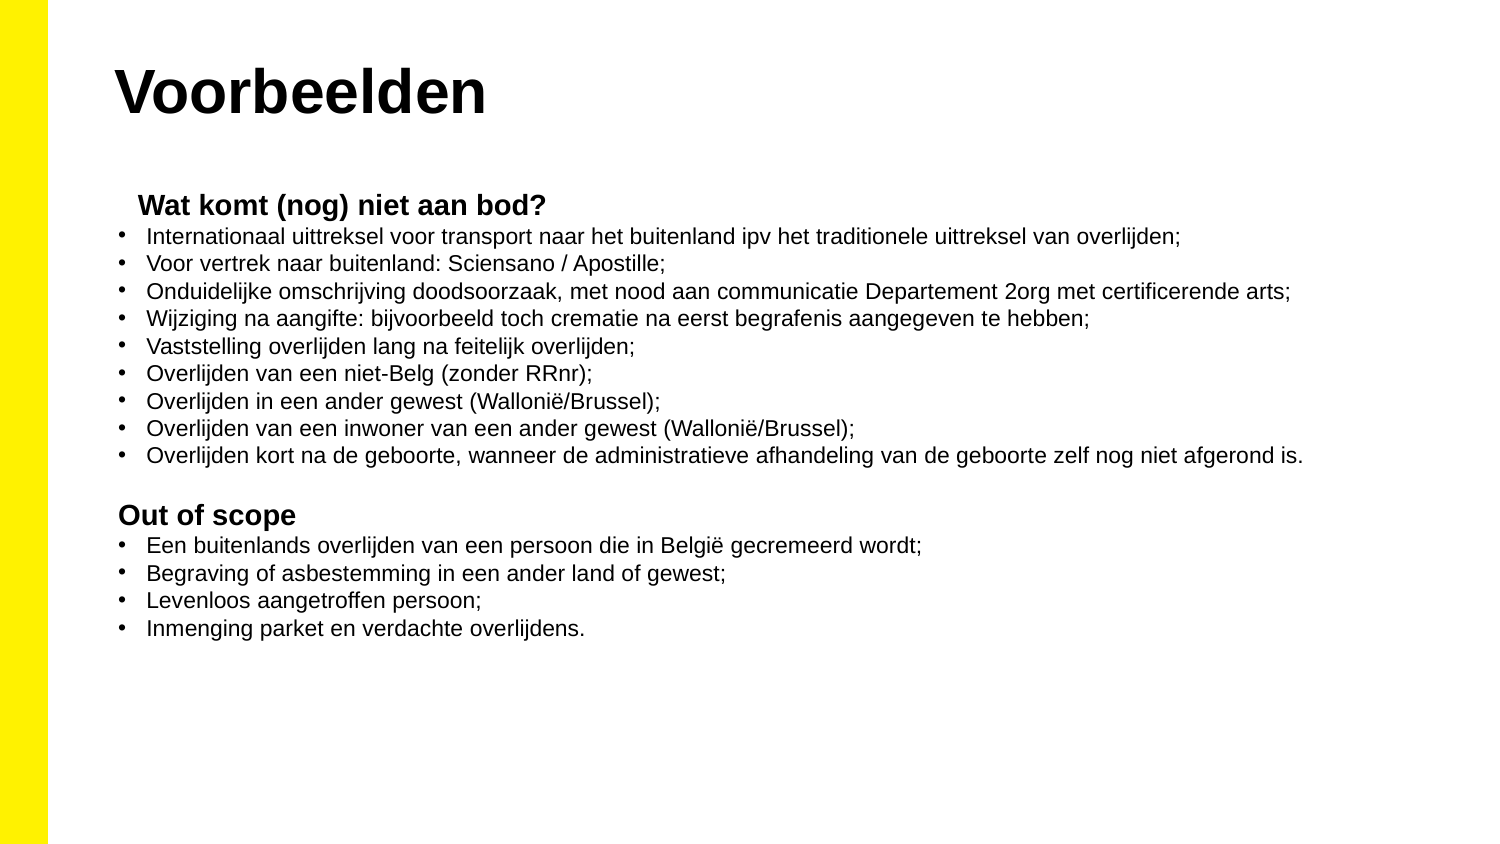

Voorbeelden
Wat komt (nog) niet aan bod?
Internationaal uittreksel voor transport naar het buitenland ipv het traditionele uittreksel van overlijden;
Voor vertrek naar buitenland: Sciensano / Apostille;
Onduidelijke omschrijving doodsoorzaak, met nood aan communicatie Departement 2org met certificerende arts;
Wijziging na aangifte: bijvoorbeeld toch crematie na eerst begrafenis aangegeven te hebben;
Vaststelling overlijden lang na feitelijk overlijden;
Overlijden van een niet-Belg (zonder RRnr);
Overlijden in een ander gewest (Wallonië/Brussel);
Overlijden van een inwoner van een ander gewest (Wallonië/Brussel);
Overlijden kort na de geboorte, wanneer de administratieve afhandeling van de geboorte zelf nog niet afgerond is.

Out of scope
Een buitenlands overlijden van een persoon die in België gecremeerd wordt;
Begraving of asbestemming in een ander land of gewest;
Levenloos aangetroffen persoon;
Inmenging parket en verdachte overlijdens.